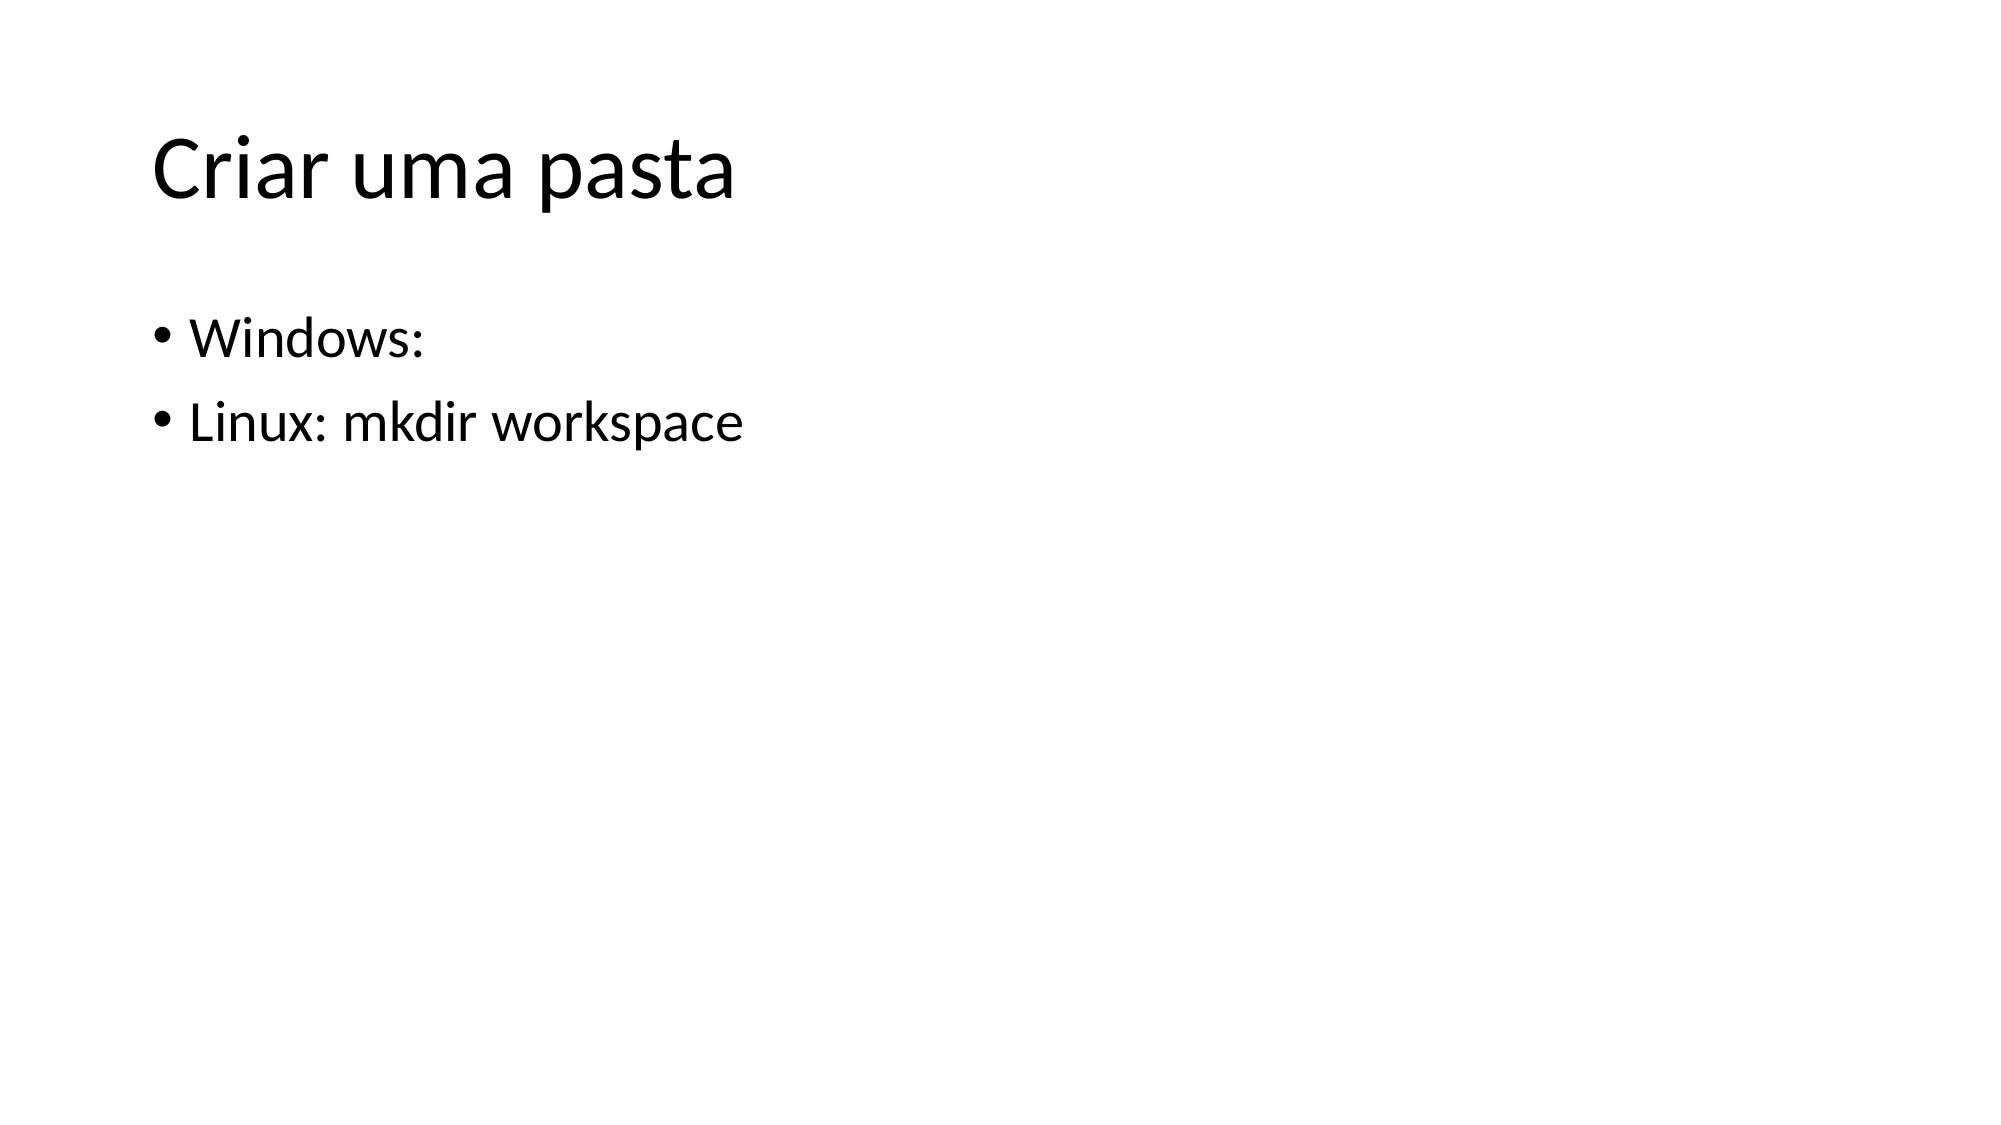

# Criar uma pasta
Windows:
Linux: mkdir workspace